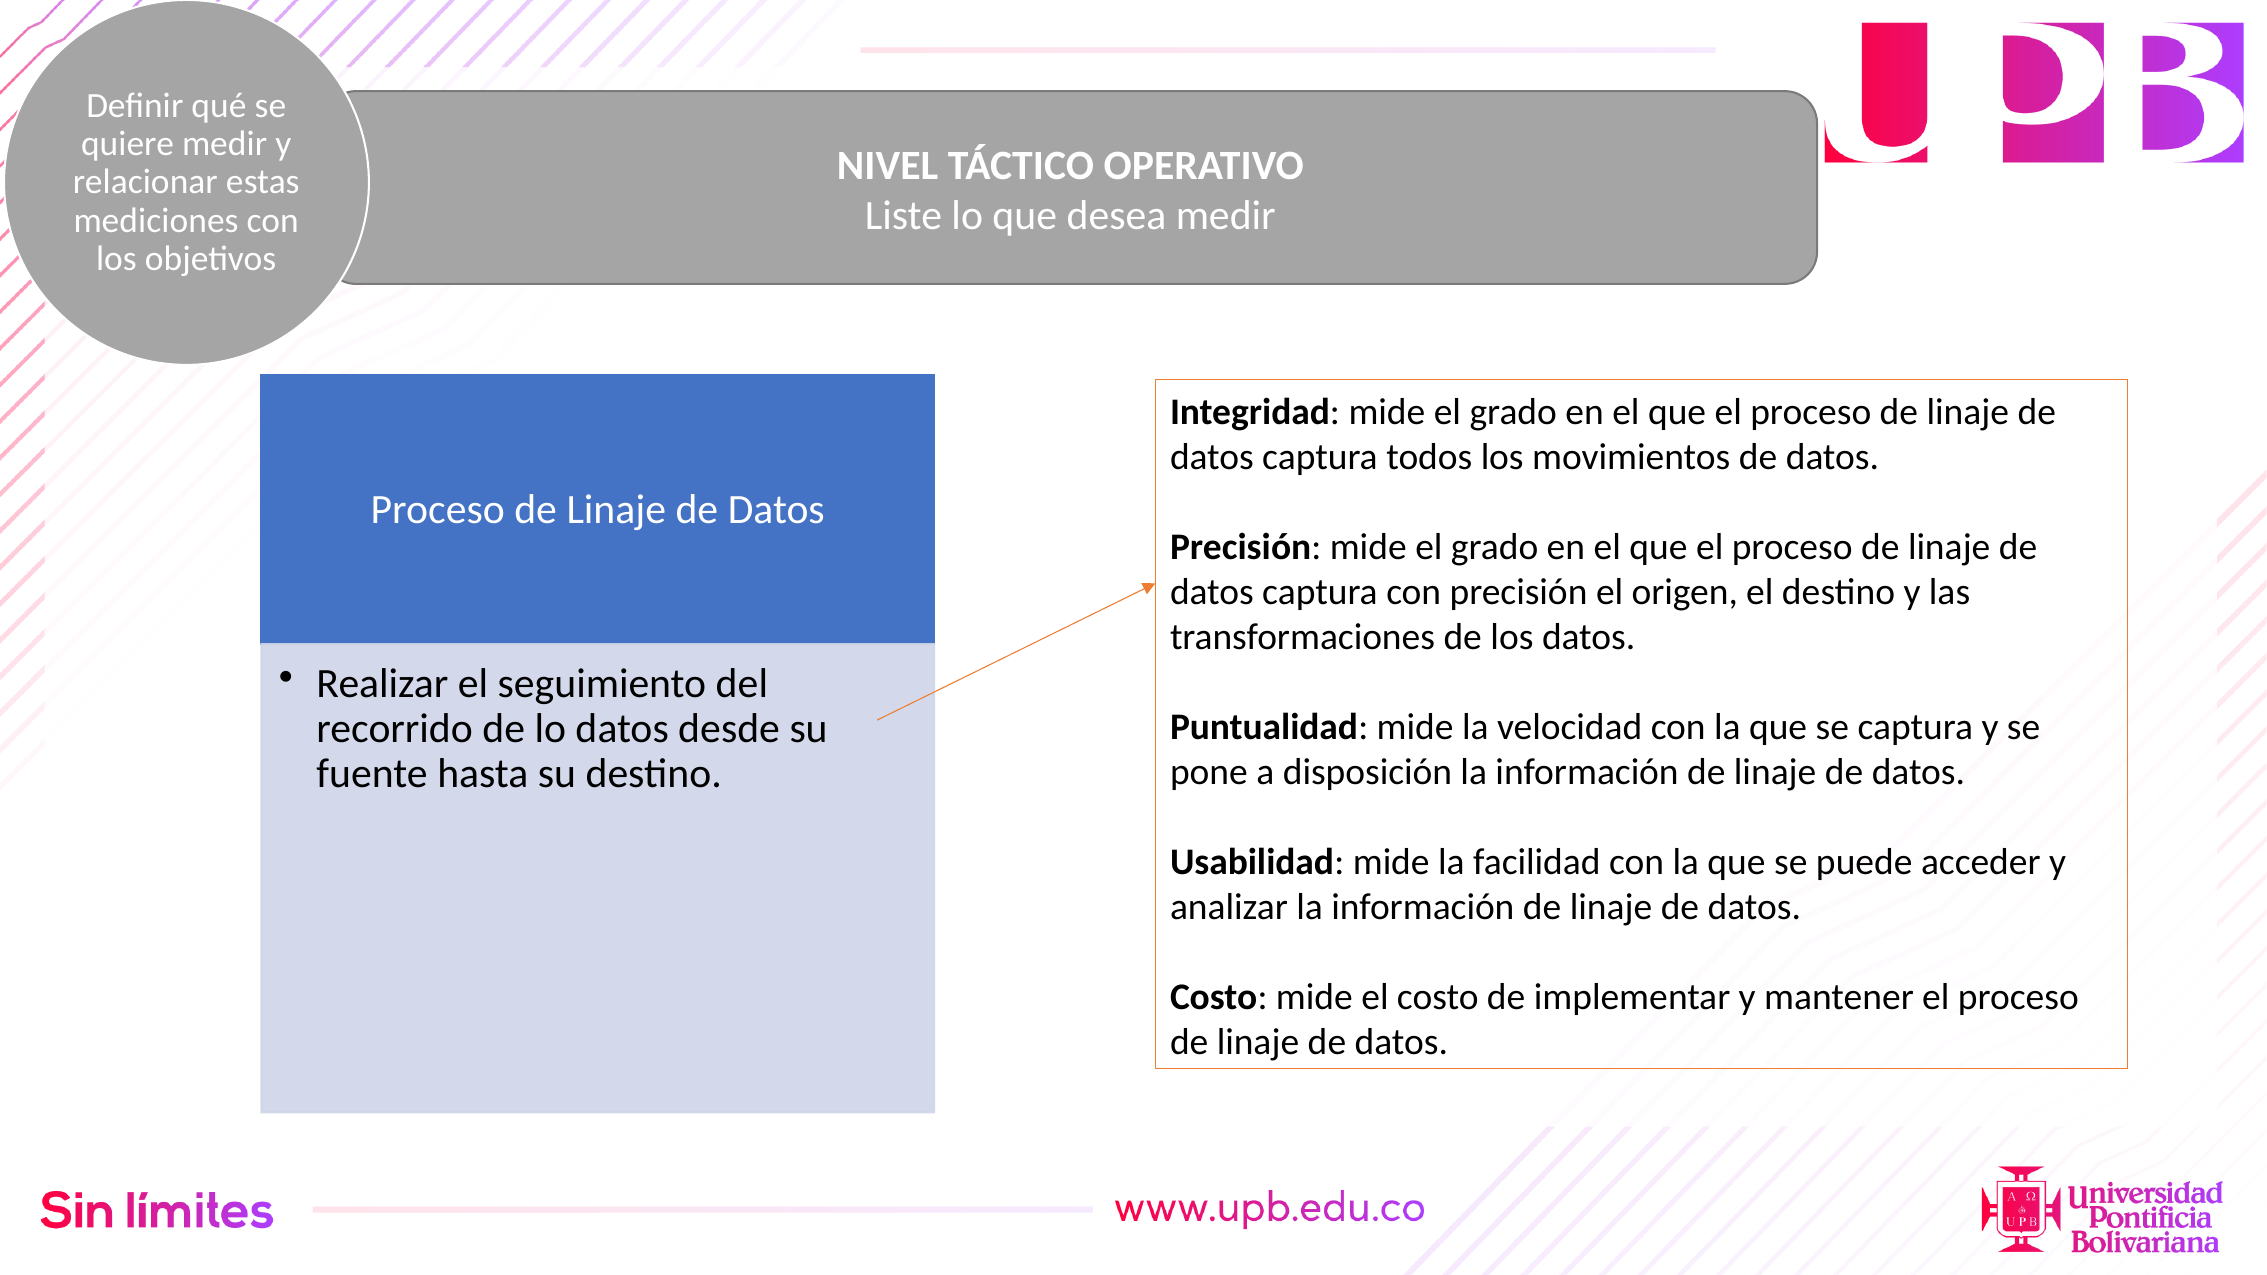

Definir qué se quiere medir y relacionar estas mediciones con los objetivos
NIVEL TÁCTICO OPERATIVO
Liste lo que desea medir
Proceso de Linaje de Datos
Realizar el seguimiento del recorrido de lo datos desde su fuente hasta su destino.
Integridad: mide el grado en el que el proceso de linaje de datos captura todos los movimientos de datos.

Precisión: mide el grado en el que el proceso de linaje de datos captura con precisión el origen, el destino y las transformaciones de los datos.

Puntualidad: mide la velocidad con la que se captura y se pone a disposición la información de linaje de datos.

Usabilidad: mide la facilidad con la que se puede acceder y analizar la información de linaje de datos.

Costo: mide el costo de implementar y mantener el proceso de linaje de datos.